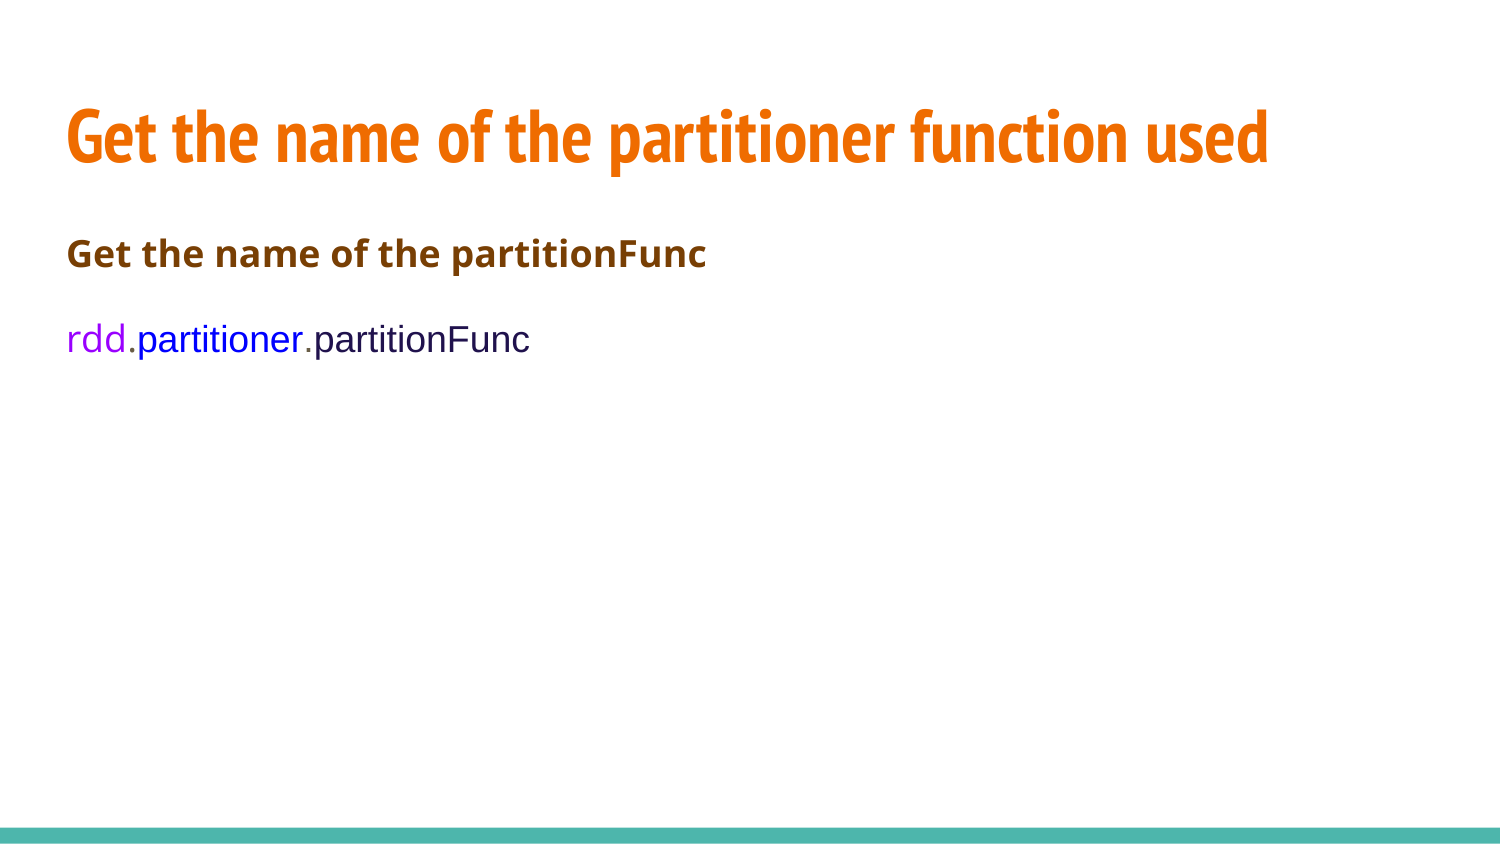

# Get the name of the partitioner function used
Get the name of the partitionFunc
rdd.partitioner.partitionFunc